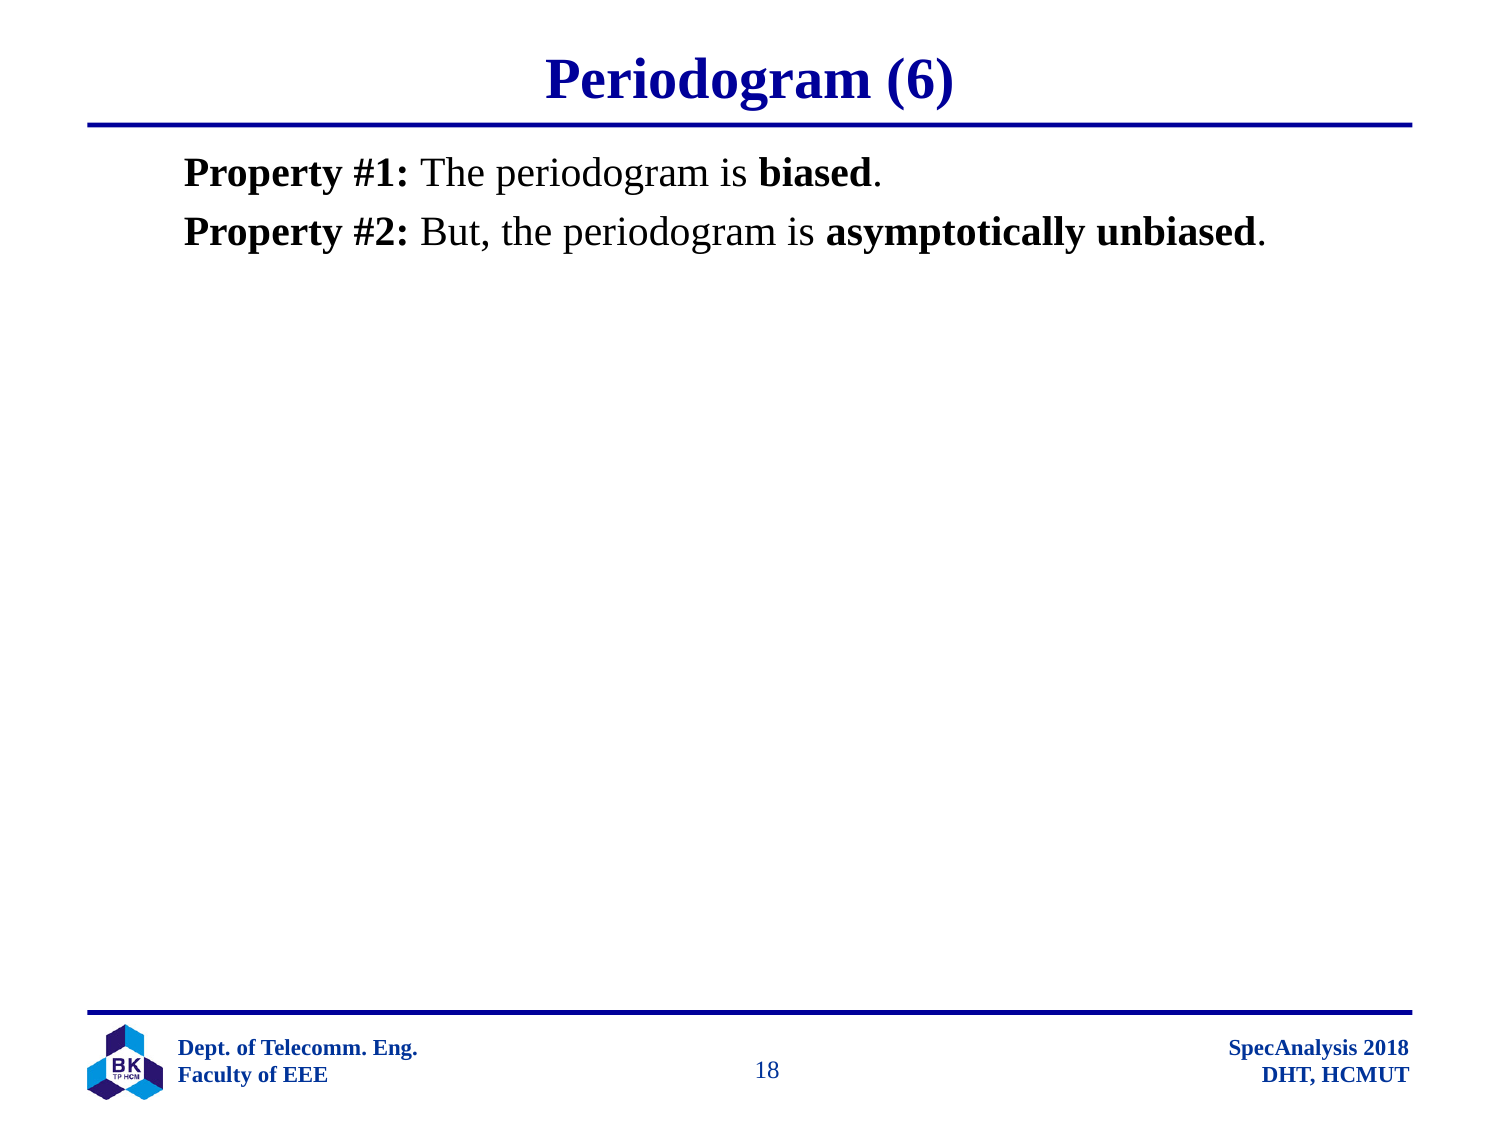

# Periodogram (6)
	Property #1: The periodogram is biased.
	Property #2: But, the periodogram is asymptotically unbiased.

		  18